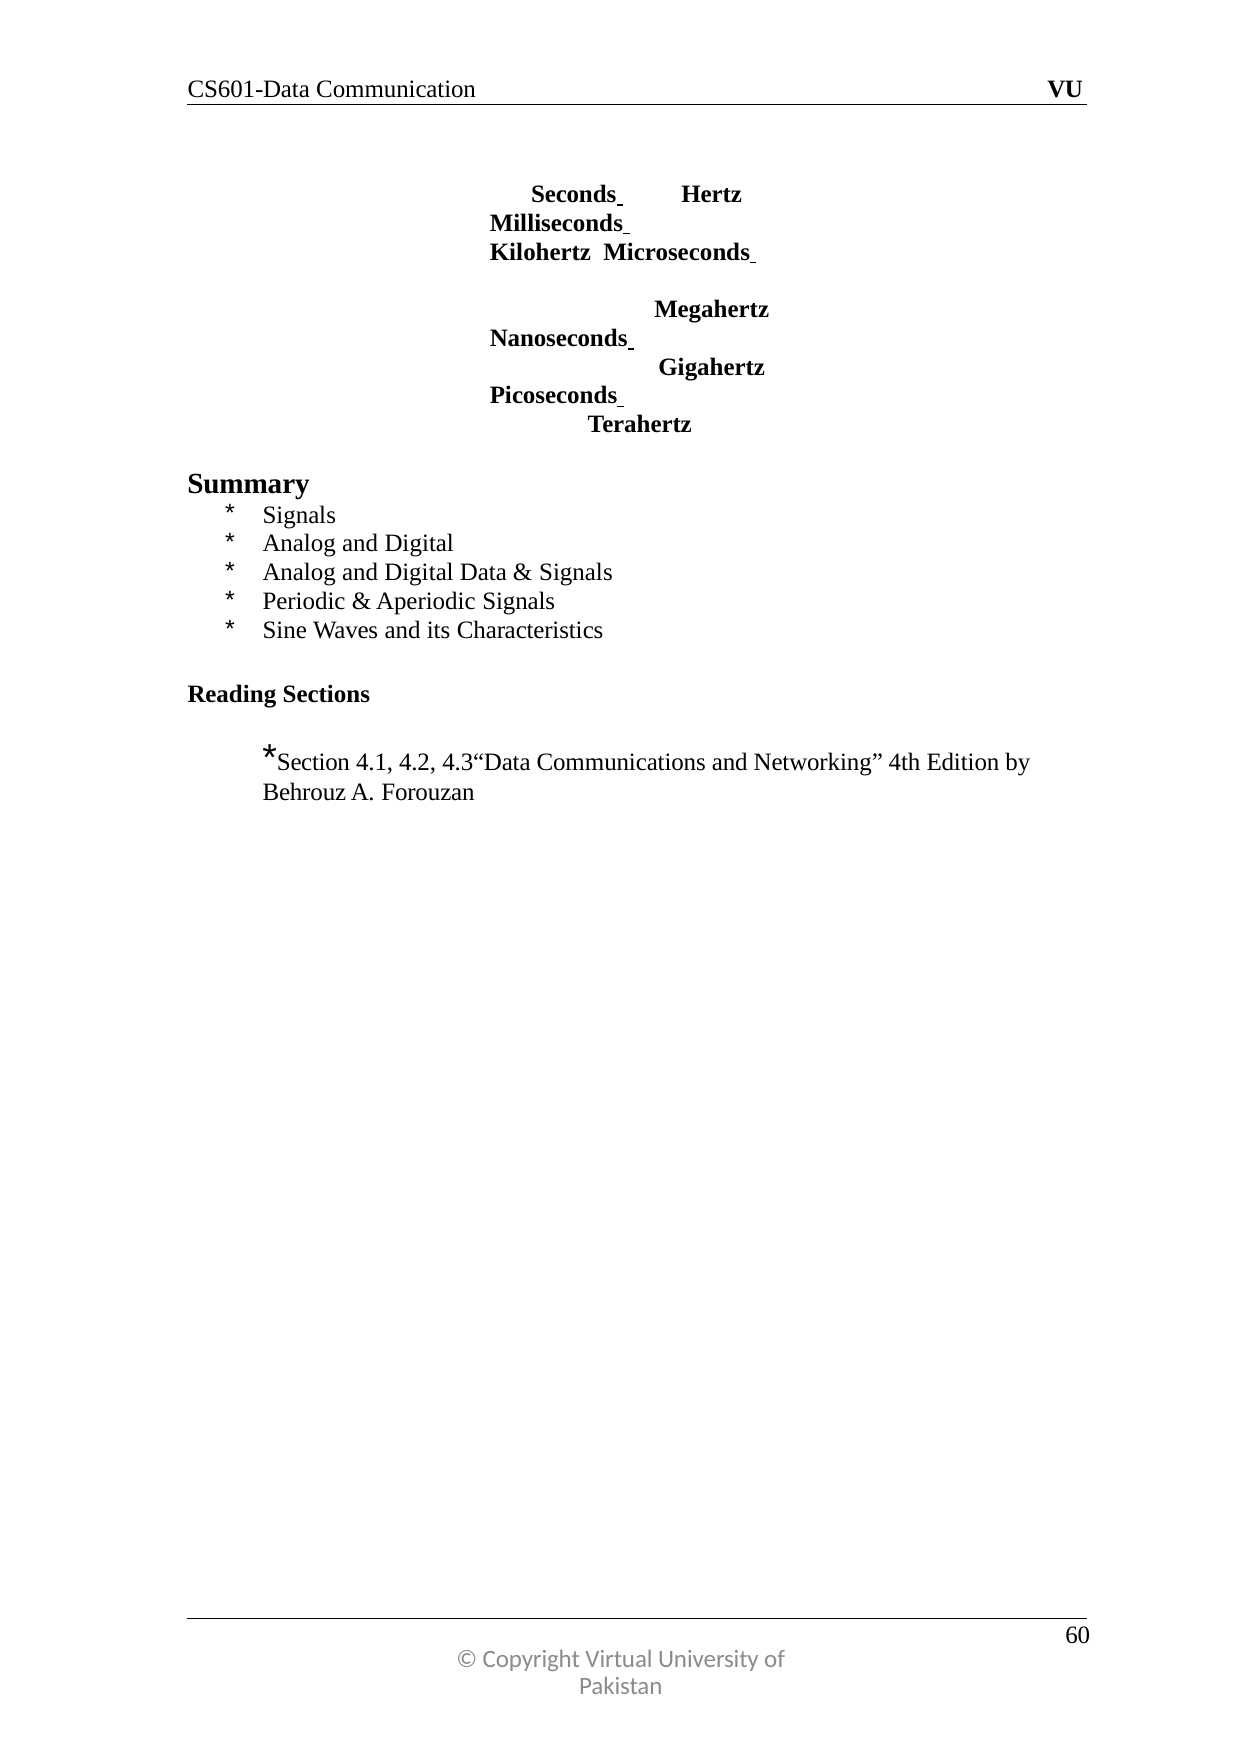

CS601-Data Communication
VU

Seconds 	Hertz  Milliseconds 		Kilohertz  Microseconds 				Megahertz  Nanoseconds 			Gigahertz  Picoseconds 		Terahertz

Summary
Signals
Analog and Digital
Analog and Digital Data & Signals
Periodic & Aperiodic Signals
Sine Waves and its Characteristics

Reading Sections

*Section 4.1, 4.2, 4.3“Data Communications and Networking” 4th Edition by  Behrouz A. Forouzan

60
© Copyright Virtual University of Pakistan